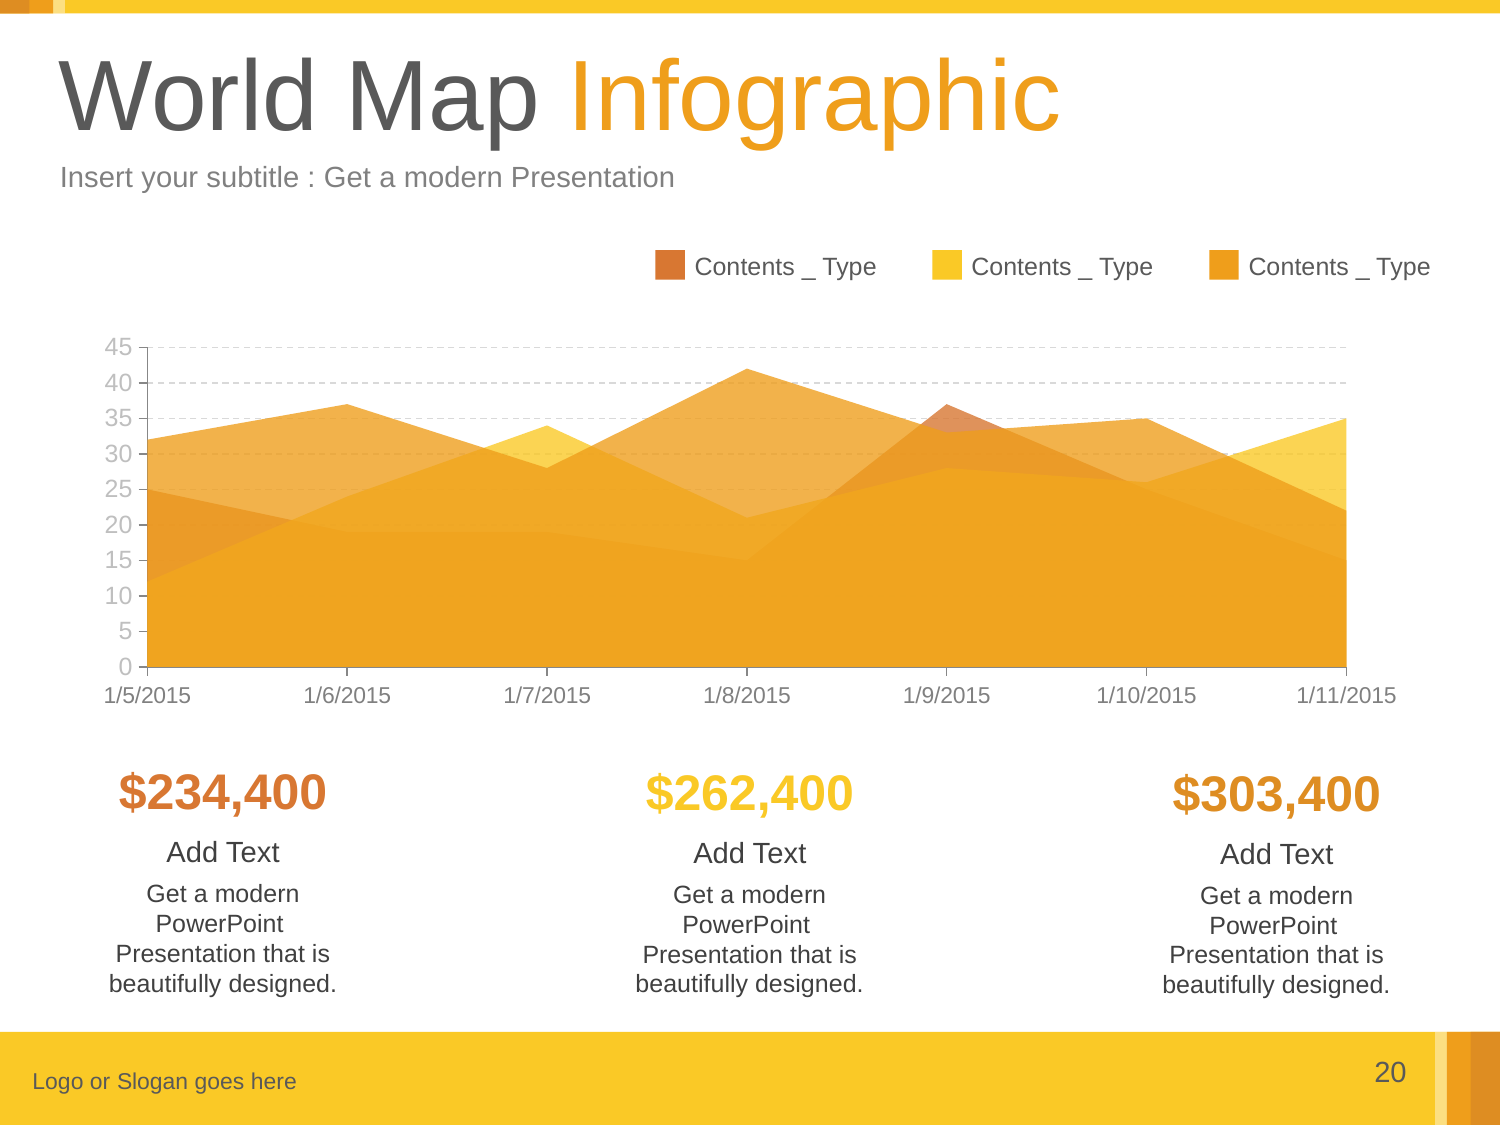

# World Map Infographic
Insert your subtitle : Get a modern Presentation
Contents _ Type
Contents _ Type
Contents _ Type

### Chart

| Category | Series 1 | Series 2 | Series 22 |
|---|---|---|---|
| 1/5/2015 | 32.0 | 12.0 | 25.0 |
| 1/6/2015 | 37.0 | 24.0 | 19.0 |
| 1/7/2015 | 28.0 | 34.0 | 19.0 |
| 1/8/2015 | 42.0 | 21.0 | 15.0 |
| 1/9/2015 | 33.0 | 28.0 | 37.0 |
| 1/10/2015 | 35.0 | 26.0 | 25.0 |
| 1/11/2015 | 22.0 | 35.0 | 15.0 |
$234,400
$262,400
$303,400
Add Text
Add Text
Add Text
Get a modern PowerPoint  Presentation that is beautifully designed.
Get a modern PowerPoint  Presentation that is beautifully designed.
Get a modern PowerPoint  Presentation that is beautifully designed.